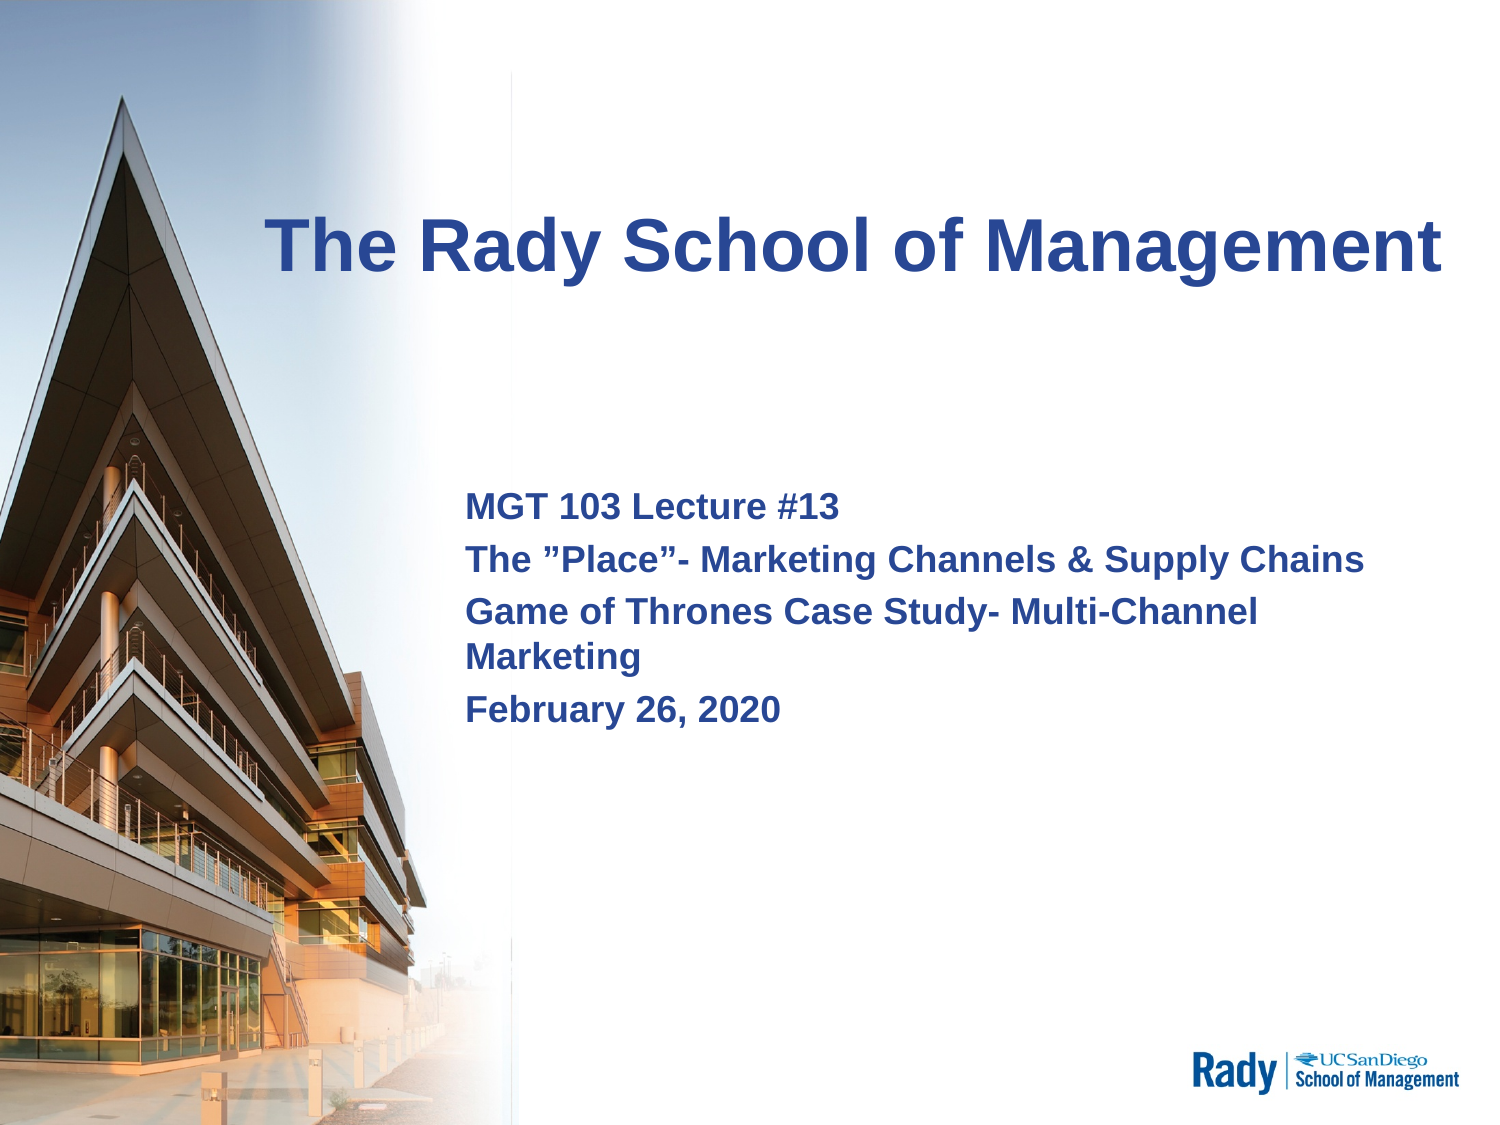

# The Rady School of Management
MGT 103 Lecture #13
The ”Place”- Marketing Channels & Supply Chains
Game of Thrones Case Study- Multi-Channel Marketing
February 26, 2020